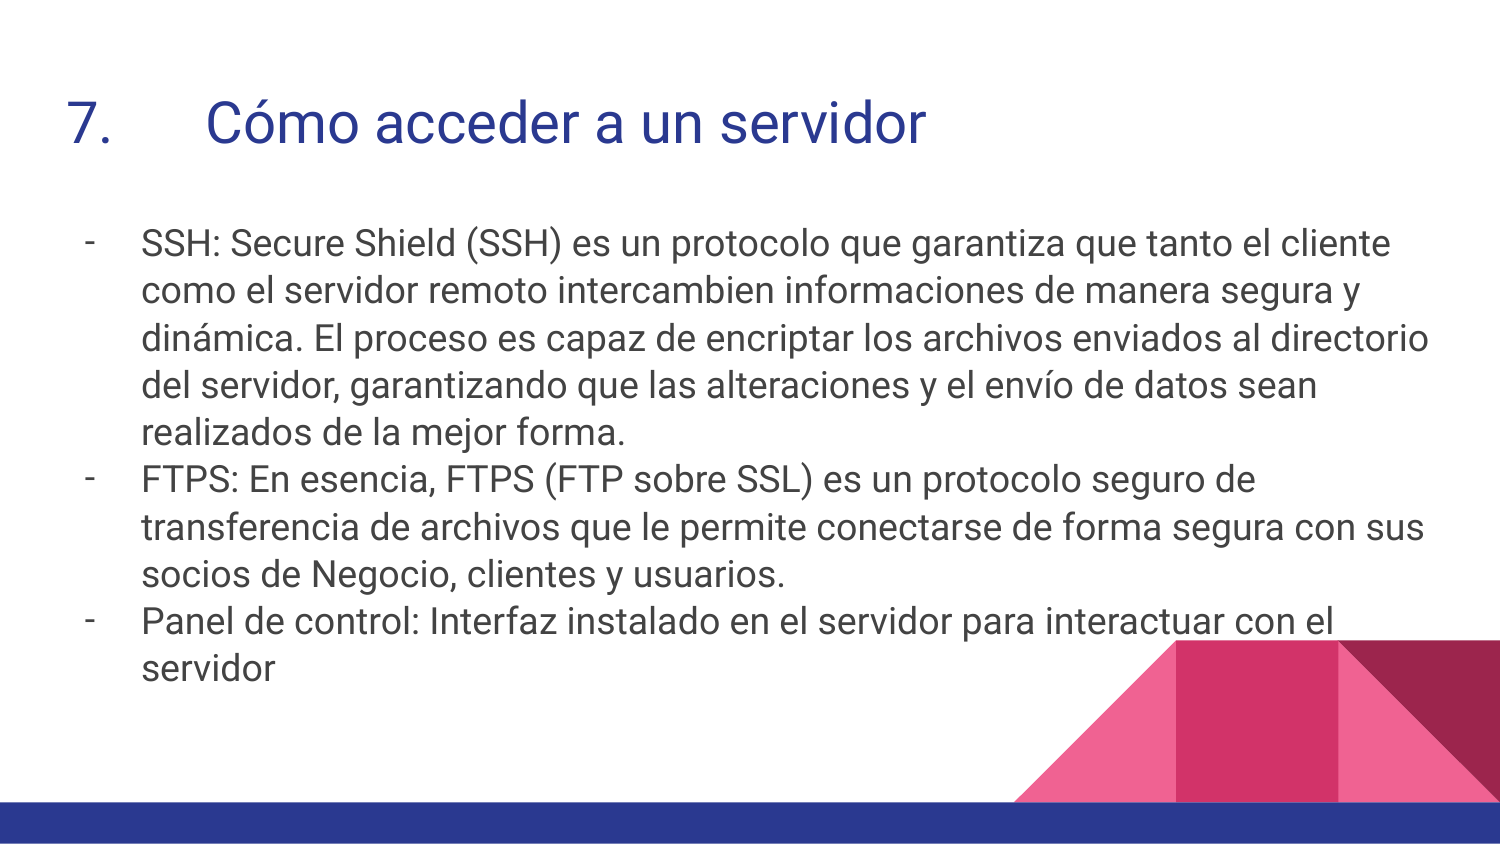

# 7.	Cómo acceder a un servidor
SSH: Secure Shield (SSH) es un protocolo que garantiza que tanto el cliente como el servidor remoto intercambien informaciones de manera segura y dinámica. El proceso es capaz de encriptar los archivos enviados al directorio del servidor, garantizando que las alteraciones y el envío de datos sean realizados de la mejor forma.
FTPS: En esencia, FTPS (FTP sobre SSL) es un protocolo seguro de transferencia de archivos que le permite conectarse de forma segura con sus socios de Negocio, clientes y usuarios.
Panel de control: Interfaz instalado en el servidor para interactuar con el servidor